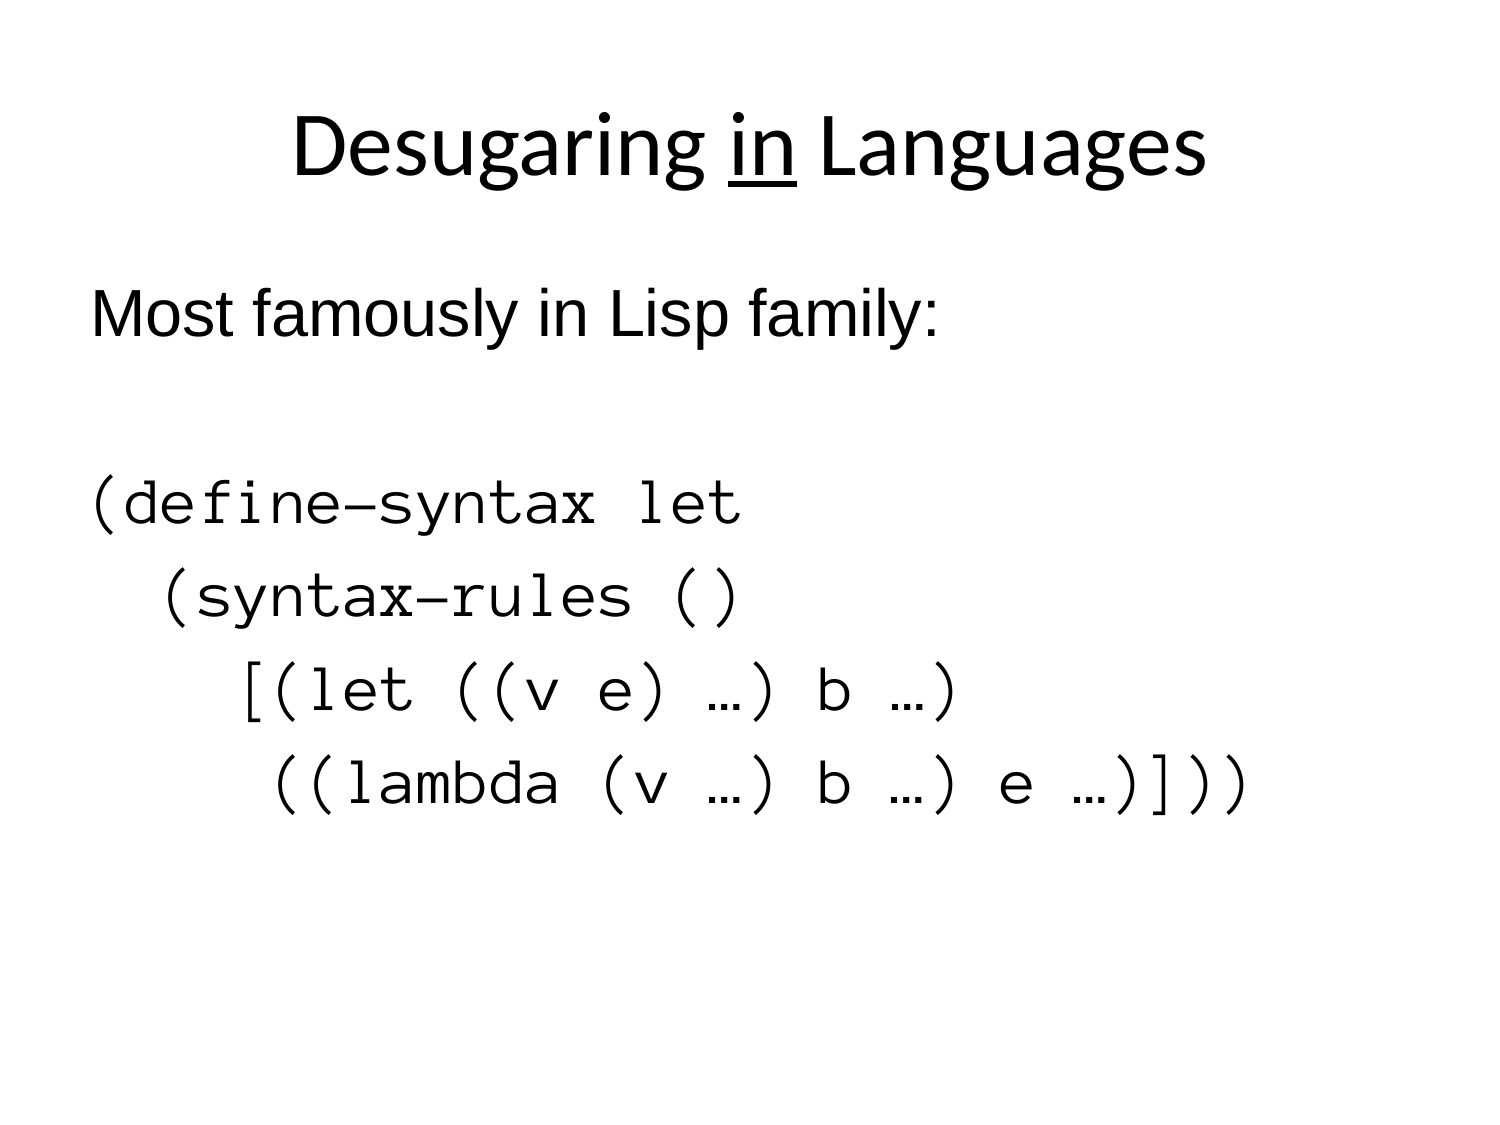

# Desugaring in Languages
Most famously in Lisp family:

(define-syntax let
  (syntax-rules ()
    [(let ((v e) …) b …)
     ((lambda (v …) b …) e …)]))